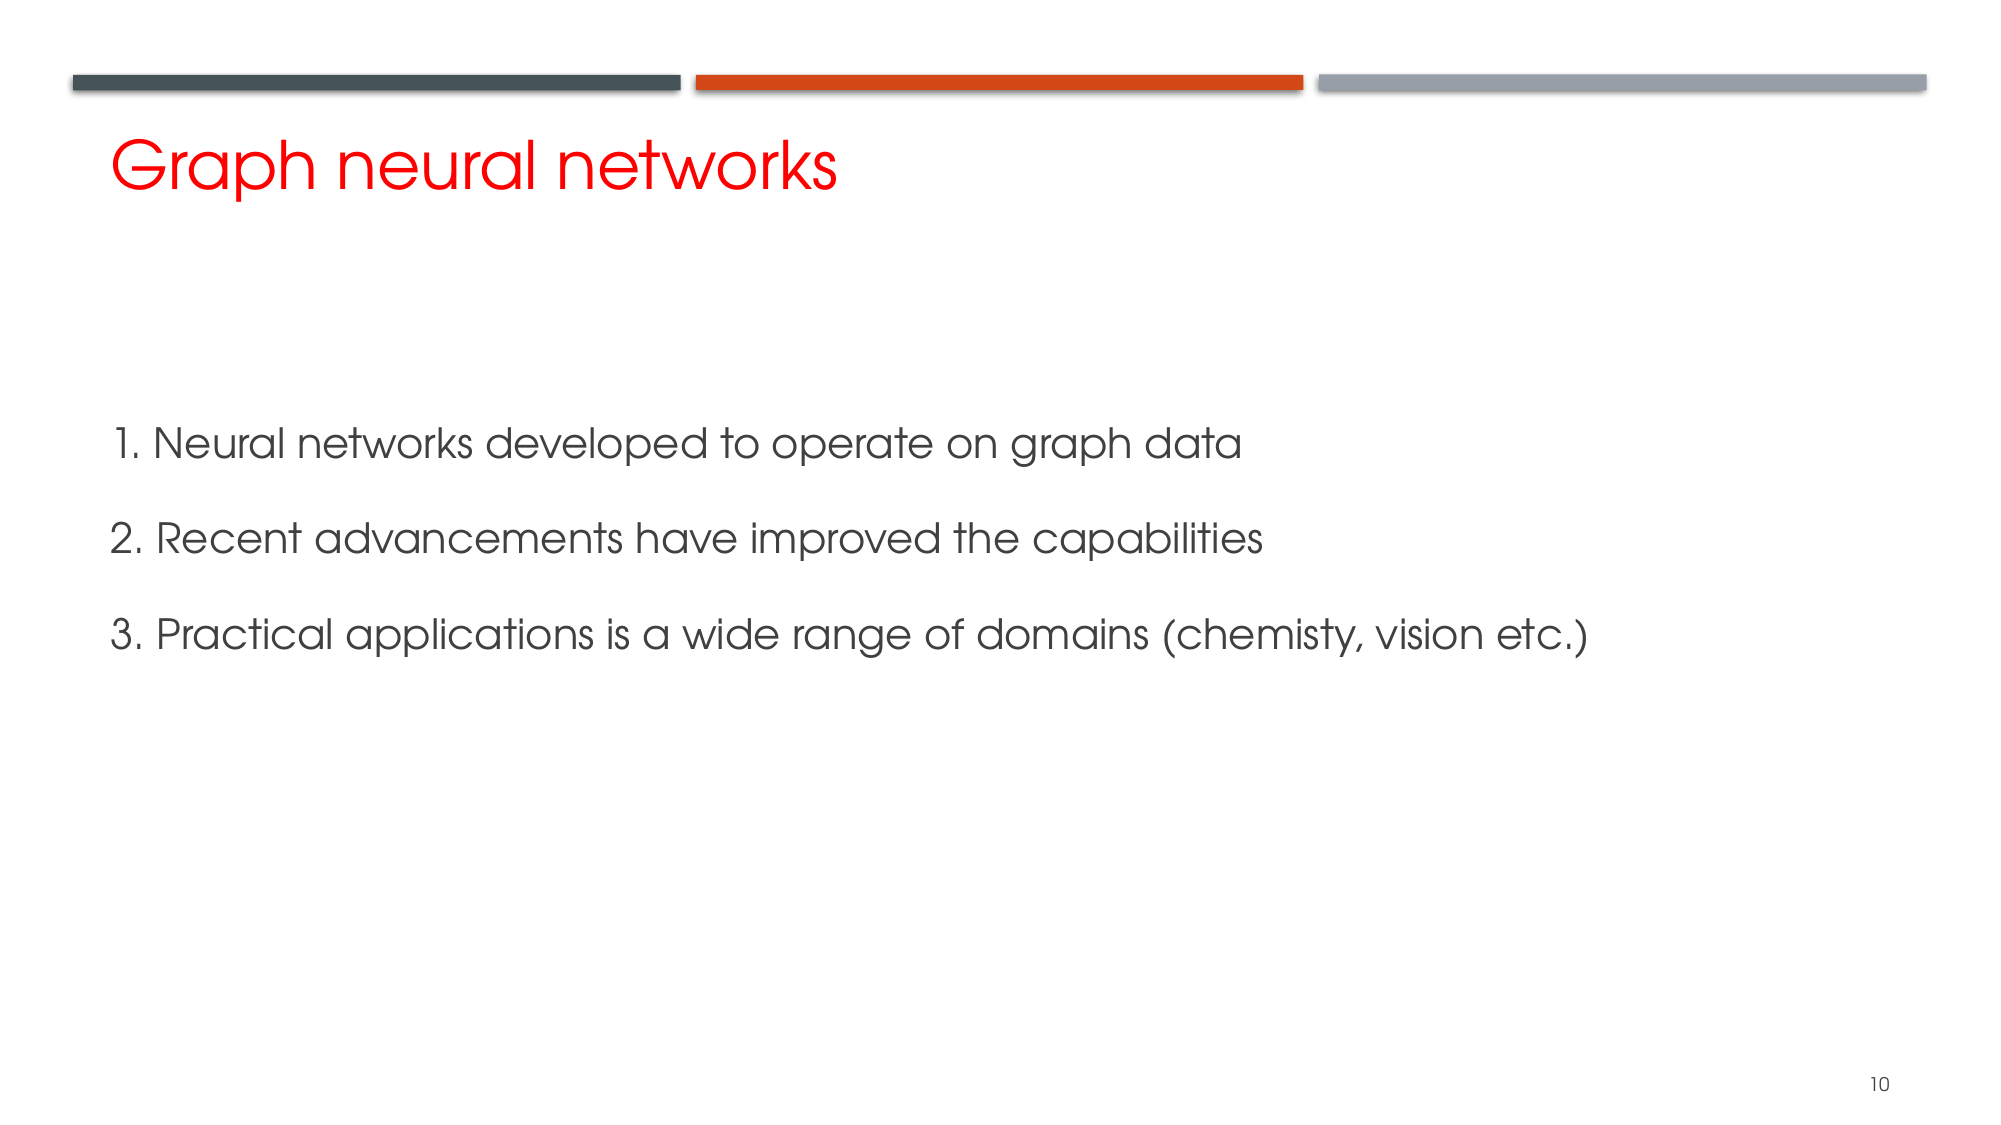

# Graph neural networks
1. Neural networks developed to operate on graph data
2. Recent advancements have improved the capabilities
3. Practical applications is a wide range of domains (chemisty, vision etc.)

10